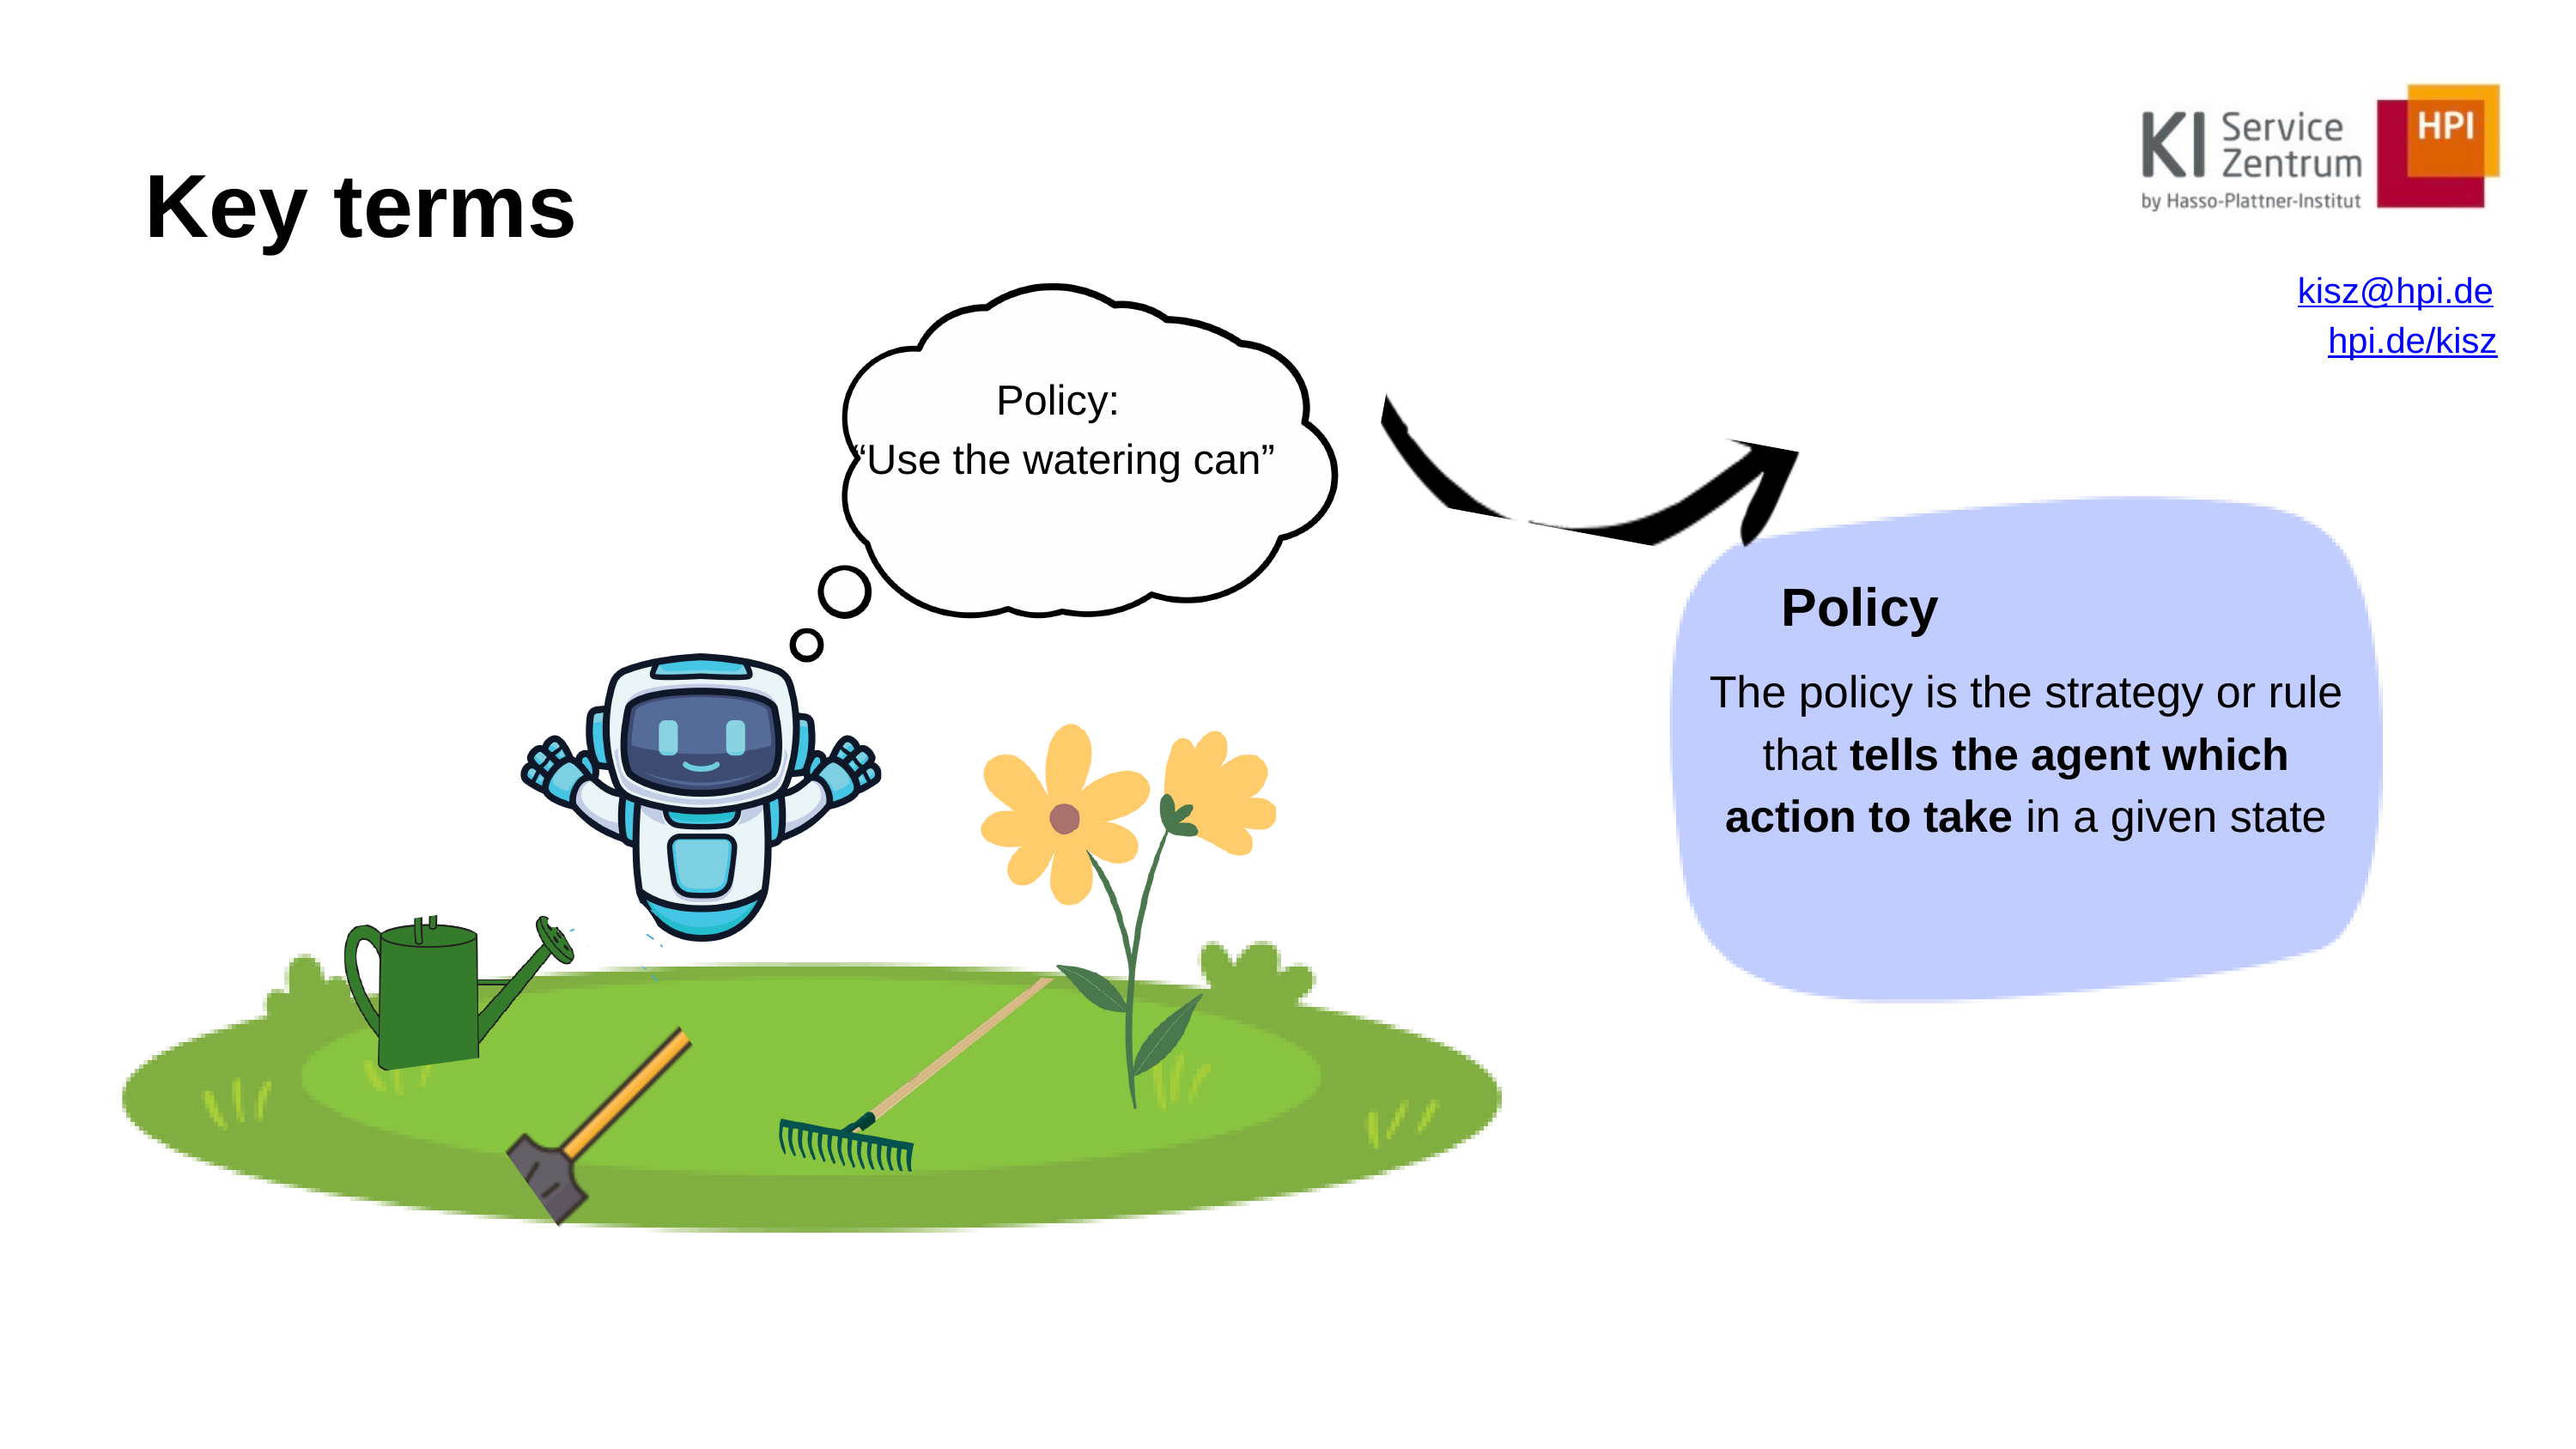

Key terms
kisz@hpi.de
hpi.de/kisz

Policy:
“Use the watering can”

Policy
The policy is the strategy or rule that tells the agent which action to take in a given state